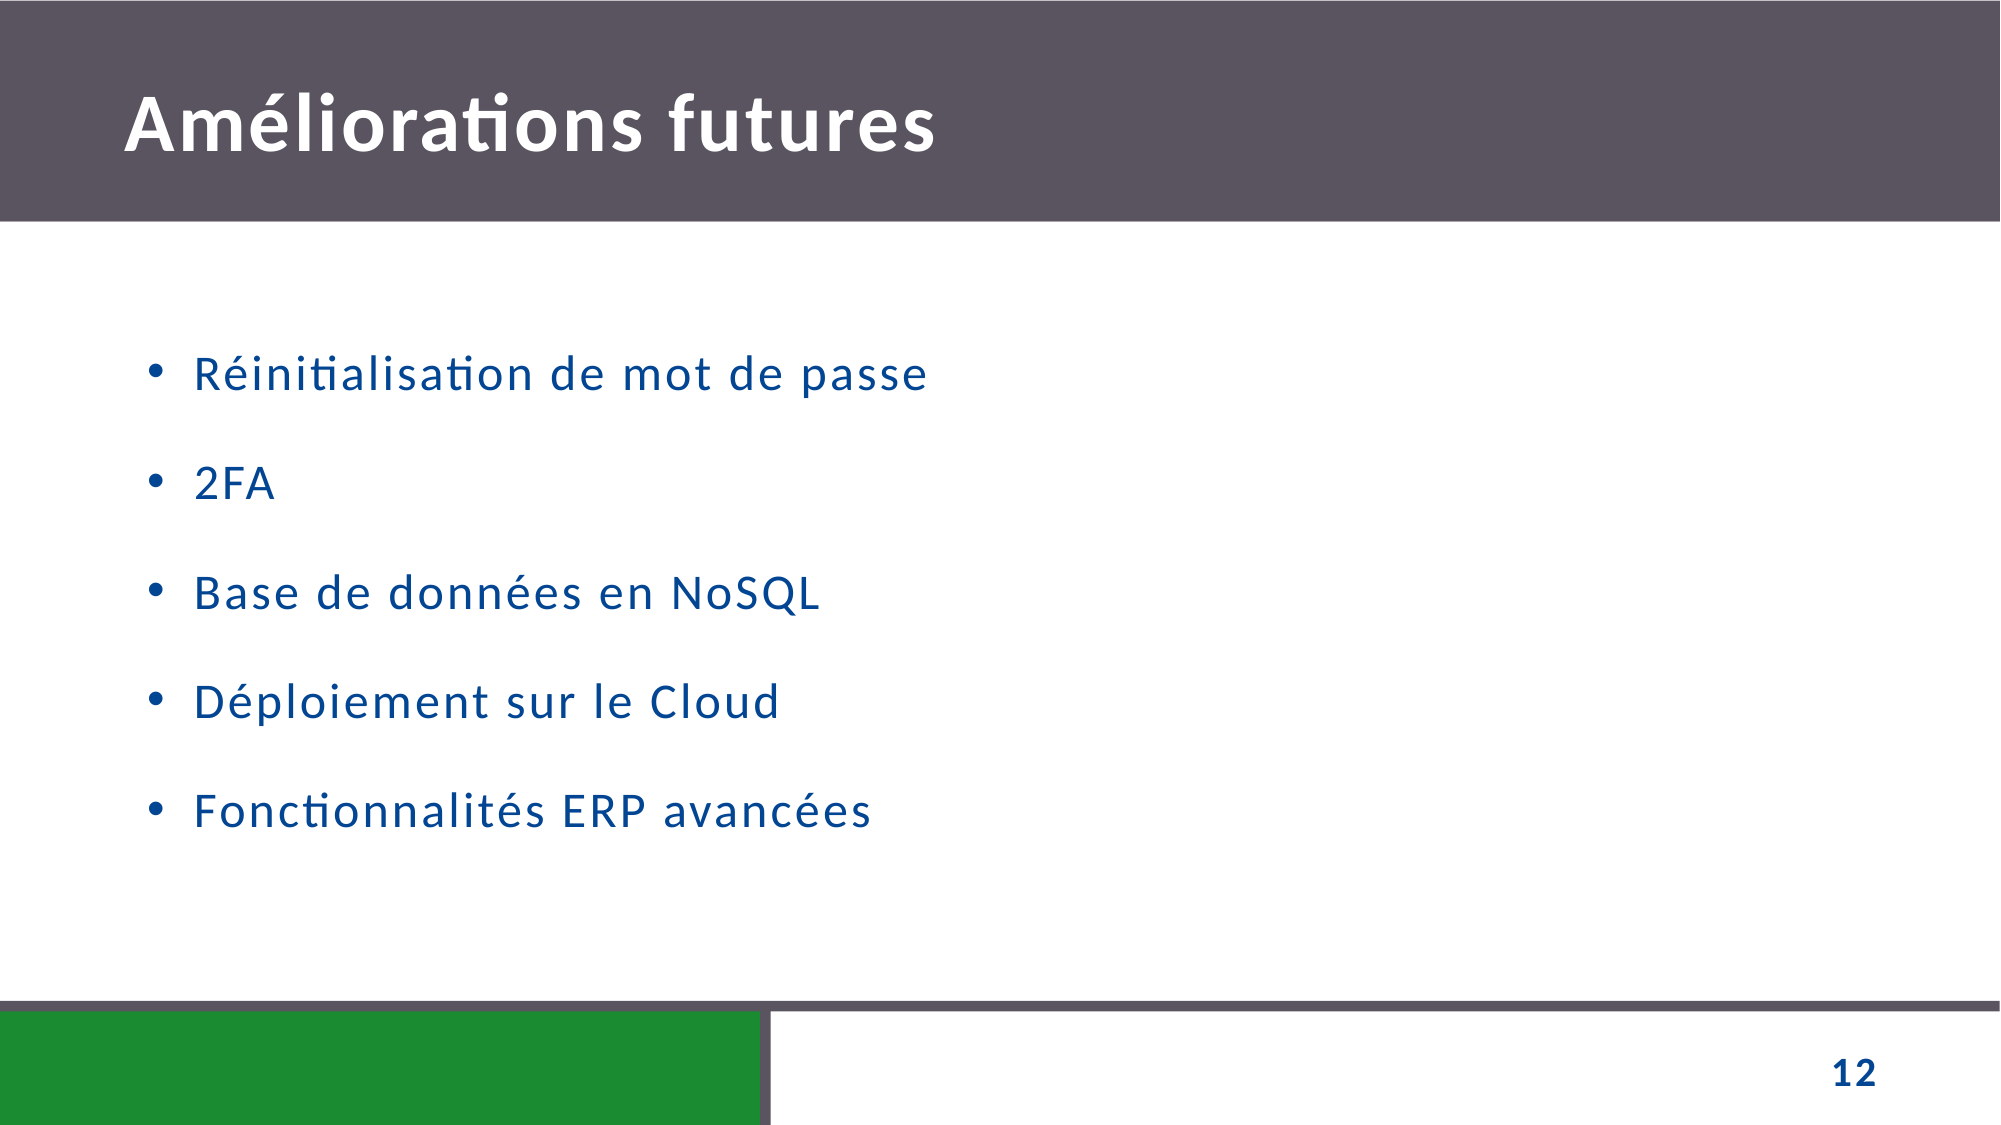

# Améliorations futures
Réinitialisation de mot de passe
2FA
Base de données en NoSQL
Déploiement sur le Cloud
Fonctionnalités ERP avancées

12